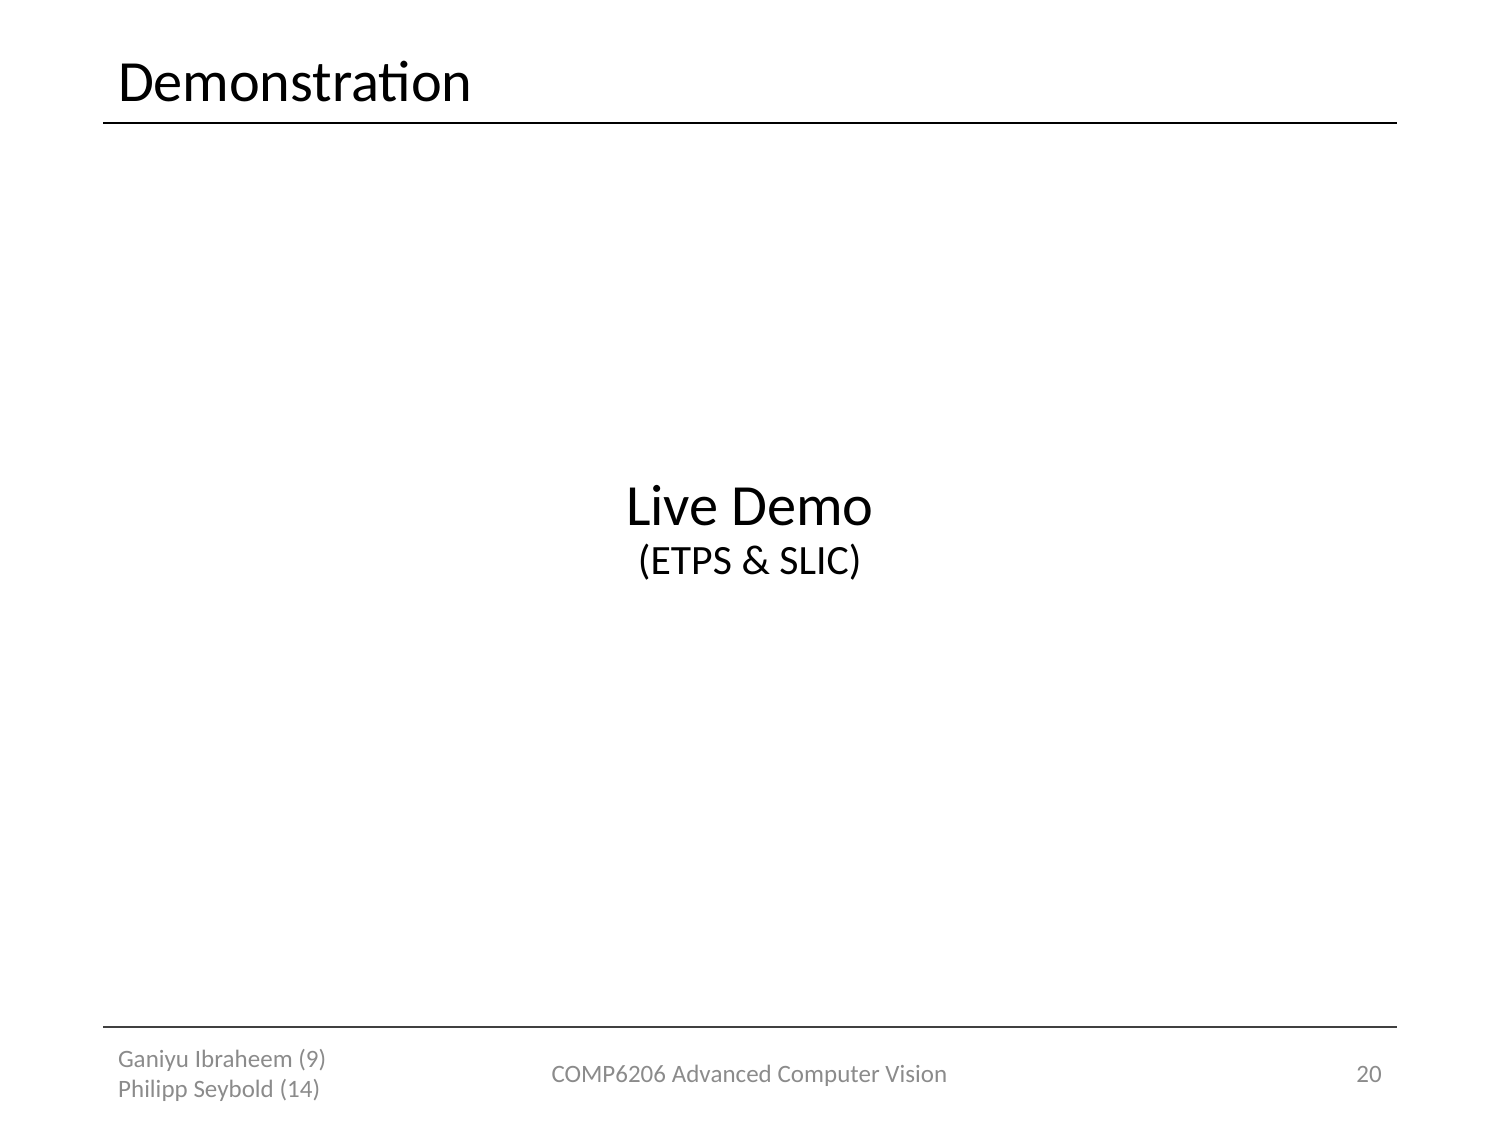

# Demonstration
Live Demo
(ETPS & SLIC)

Ganiyu Ibraheem (9)  Philipp Seybold (14)
COMP6206 Advanced Computer Vision
20